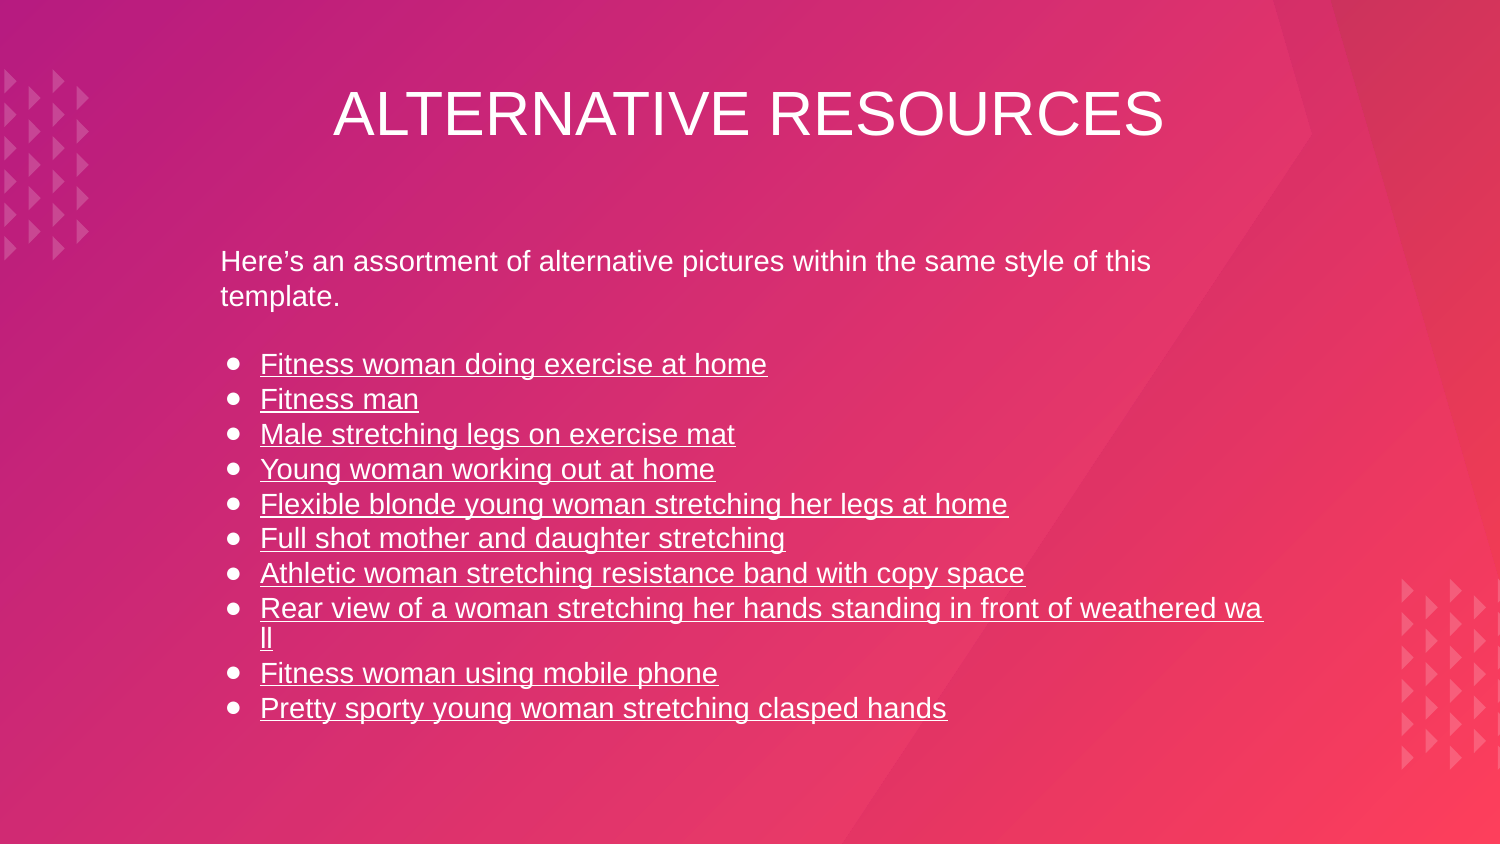

# ALTERNATIVE RESOURCES
Here’s an assortment of alternative pictures within the same style of this template.
Fitness woman doing exercise at home
Fitness man
Male stretching legs on exercise mat
Young woman working out at home
Flexible blonde young woman stretching her legs at home
Full shot mother and daughter stretching
Athletic woman stretching resistance band with copy space
Rear view of a woman stretching her hands standing in front of weathered wall
Fitness woman using mobile phone
Pretty sporty young woman stretching clasped hands